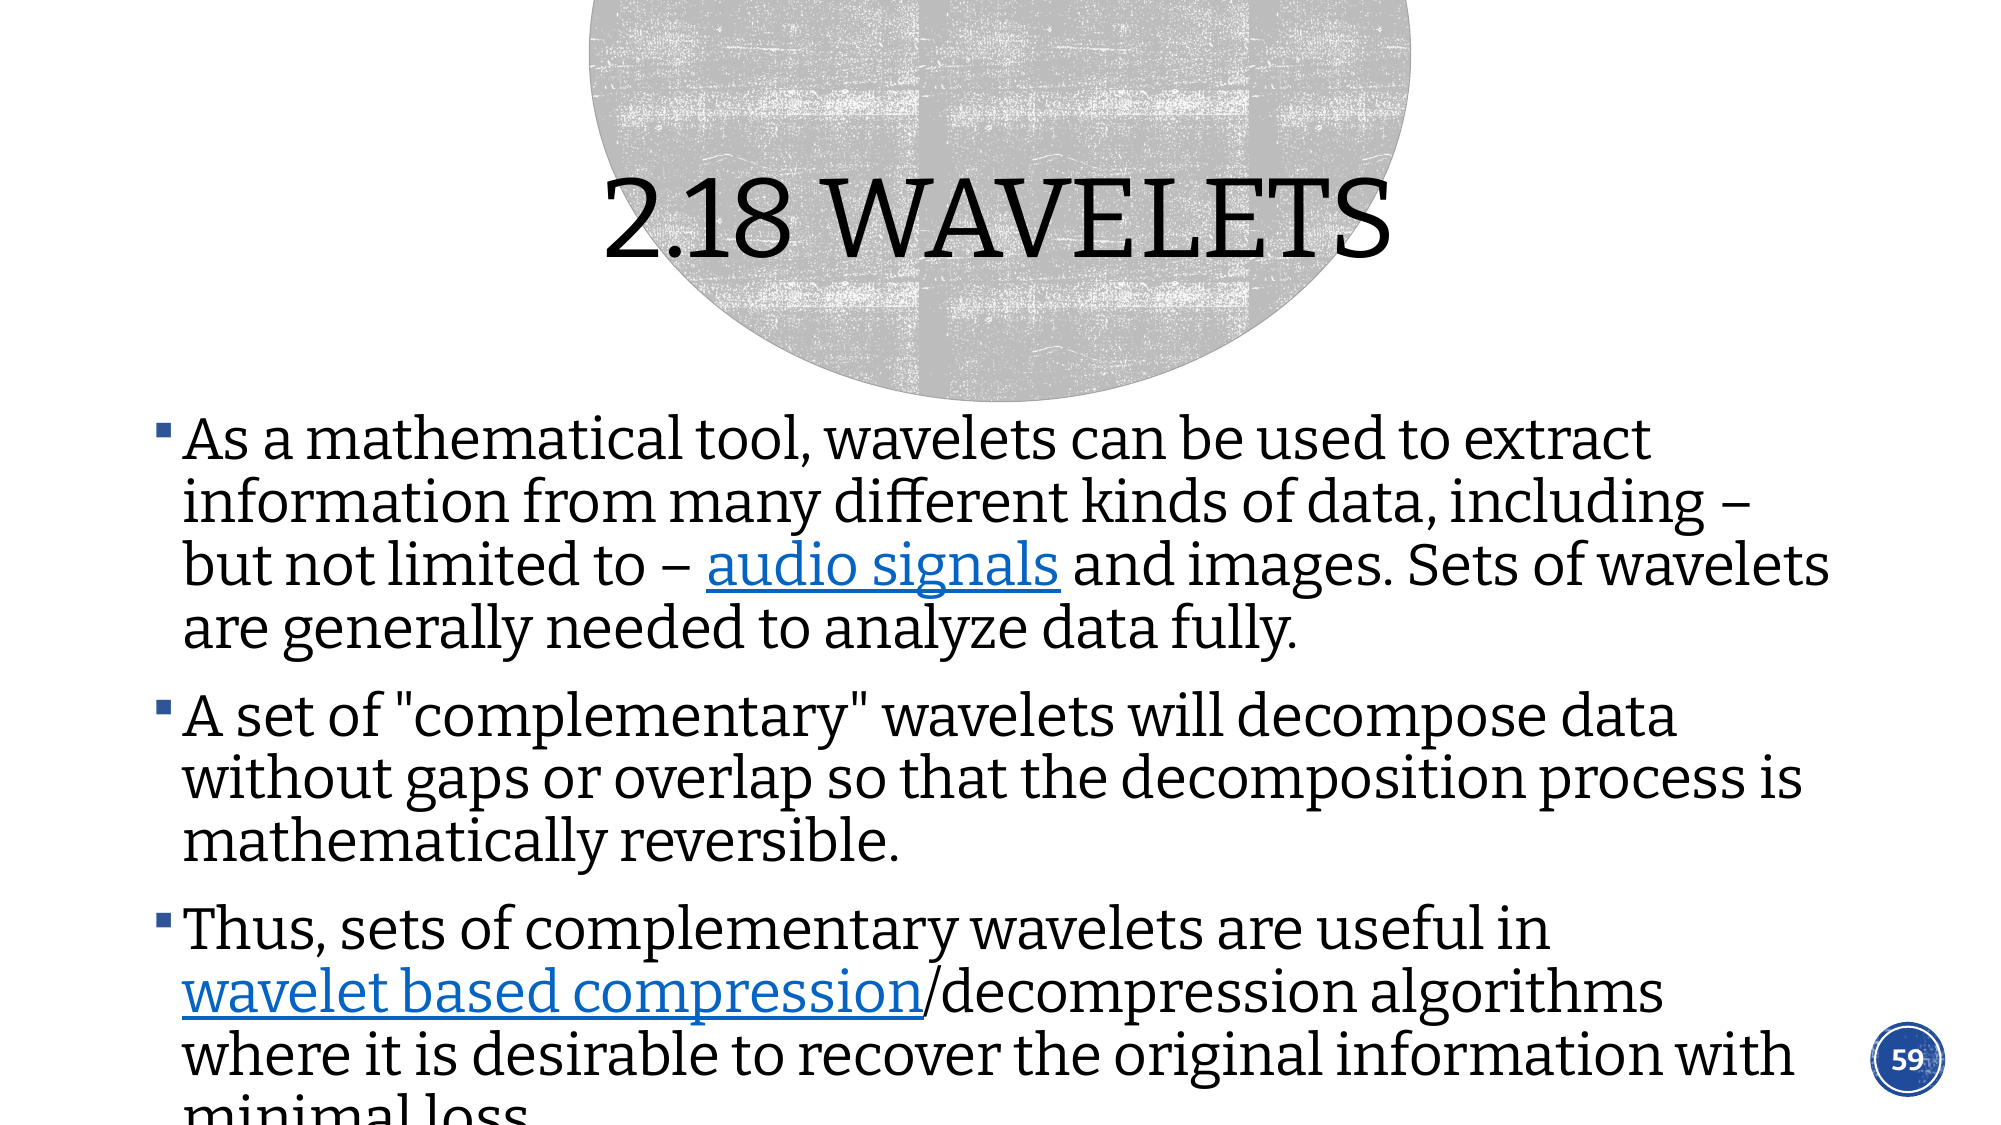

# 2.18 Wavelets
As a mathematical tool, wavelets can be used to extract information from many different kinds of data, including – but not limited to – audio signals and images. Sets of wavelets are generally needed to analyze data fully.
A set of "complementary" wavelets will decompose data without gaps or overlap so that the decomposition process is mathematically reversible.
Thus, sets of complementary wavelets are useful in wavelet based compression/decompression algorithms where it is desirable to recover the original information with minimal loss.

59